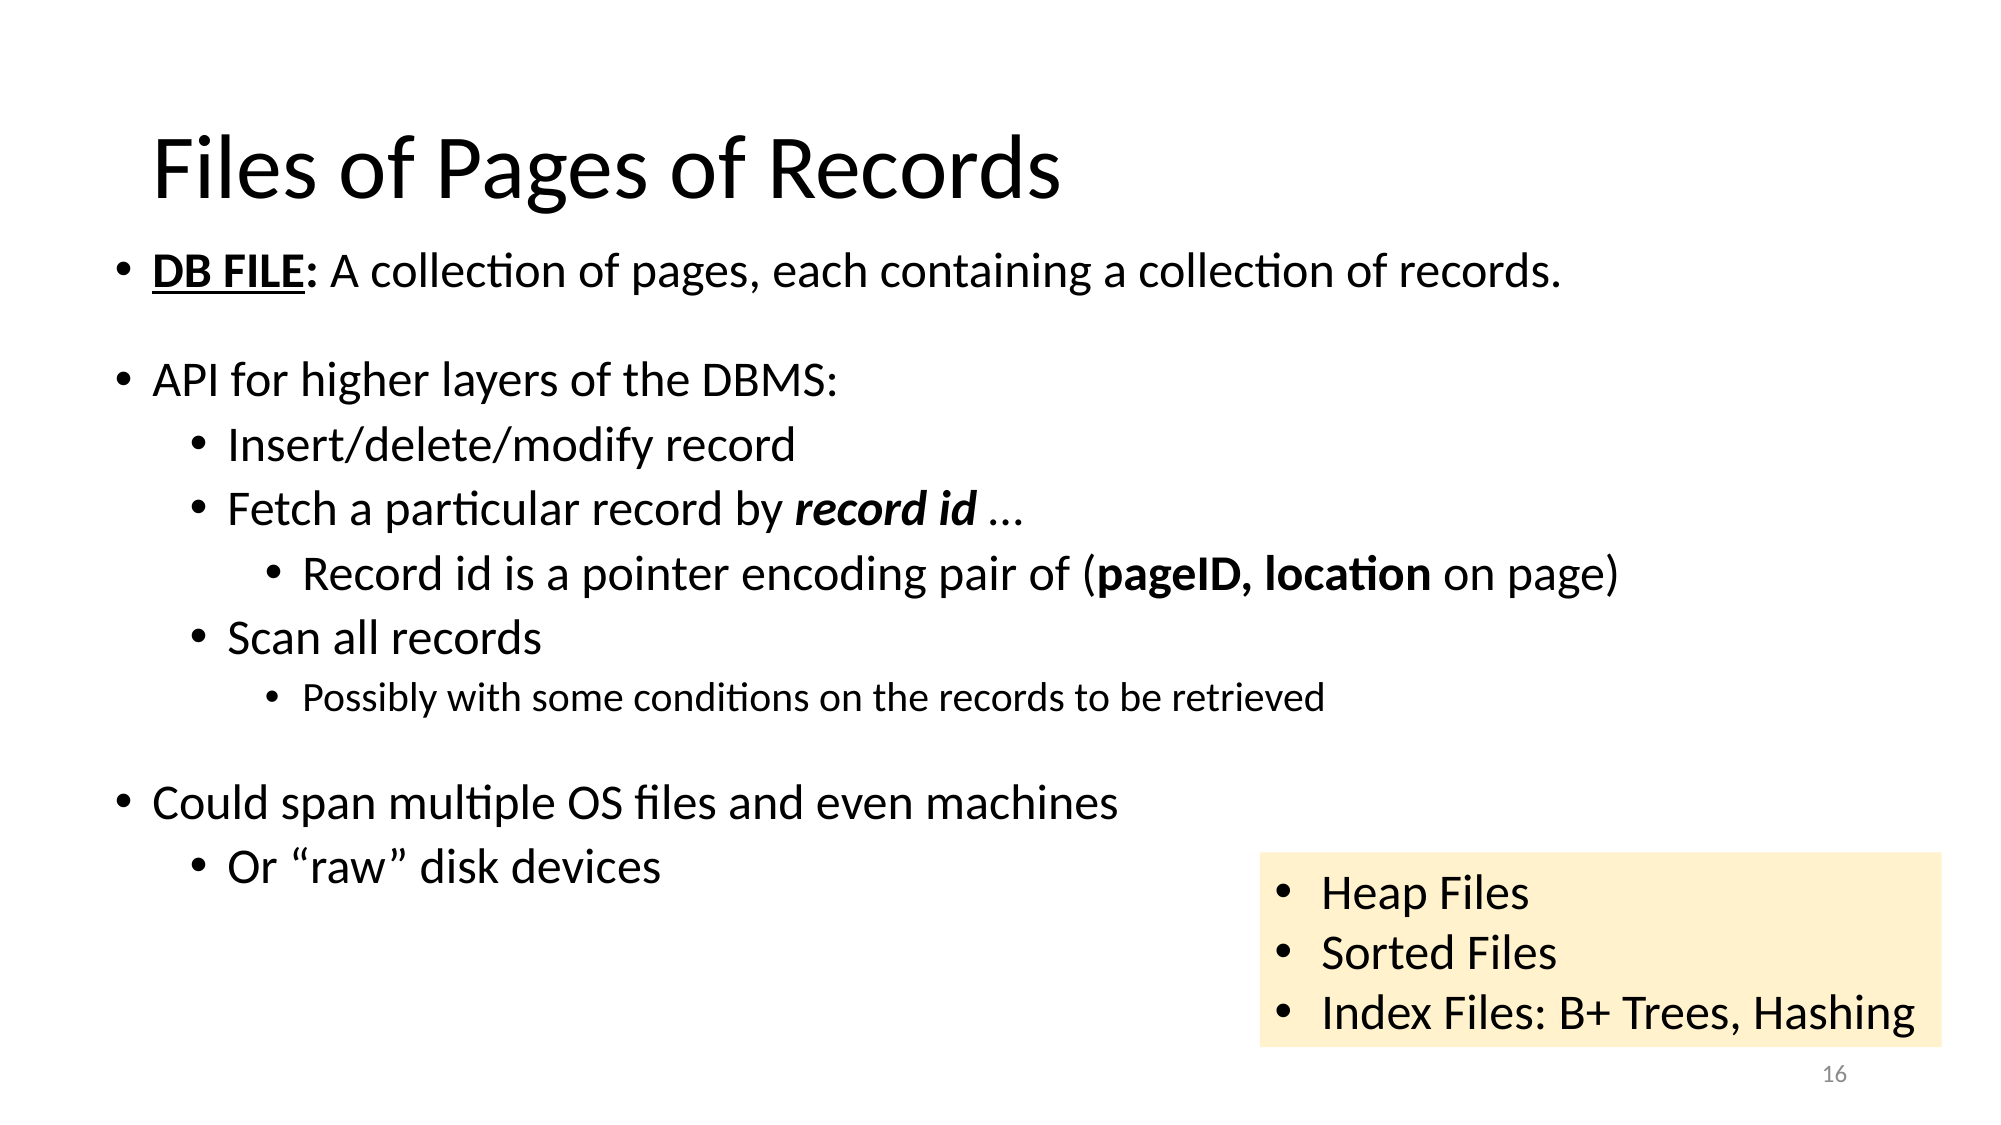

# Files of Pages of Records
DB FILE: A collection of pages, each containing a collection of records.
API for higher layers of the DBMS:
Insert/delete/modify record
Fetch a particular record by record id …
Record id is a pointer encoding pair of (pageID, location on page)
Scan all records
Possibly with some conditions on the records to be retrieved
Could span multiple OS files and even machines
Or “raw” disk devices
Heap Files
Sorted Files
Index Files: B+ Trees, Hashing
16